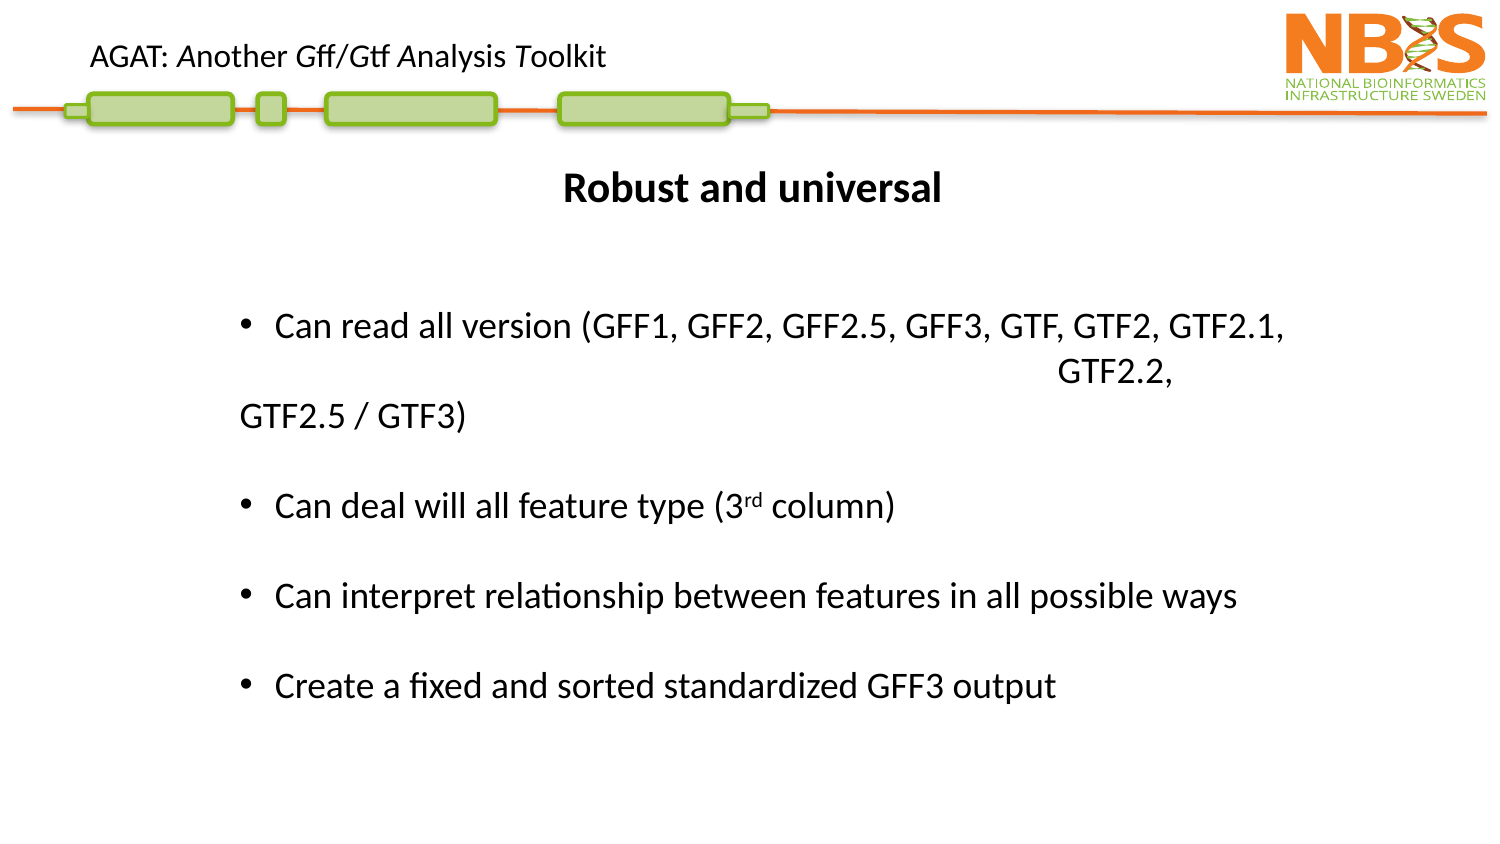

# AGAT: Another Gff/Gtf Analysis Toolkit
Robust and universal
Can read all version (GFF1, GFF2, GFF2.5, GFF3, GTF, GTF2, GTF2.1,
					        GTF2.2, GTF2.5 / GTF3)

Can deal will all feature type (3rd column)

Can interpret relationship between features in all possible ways

Create a fixed and sorted standardized GFF3 output